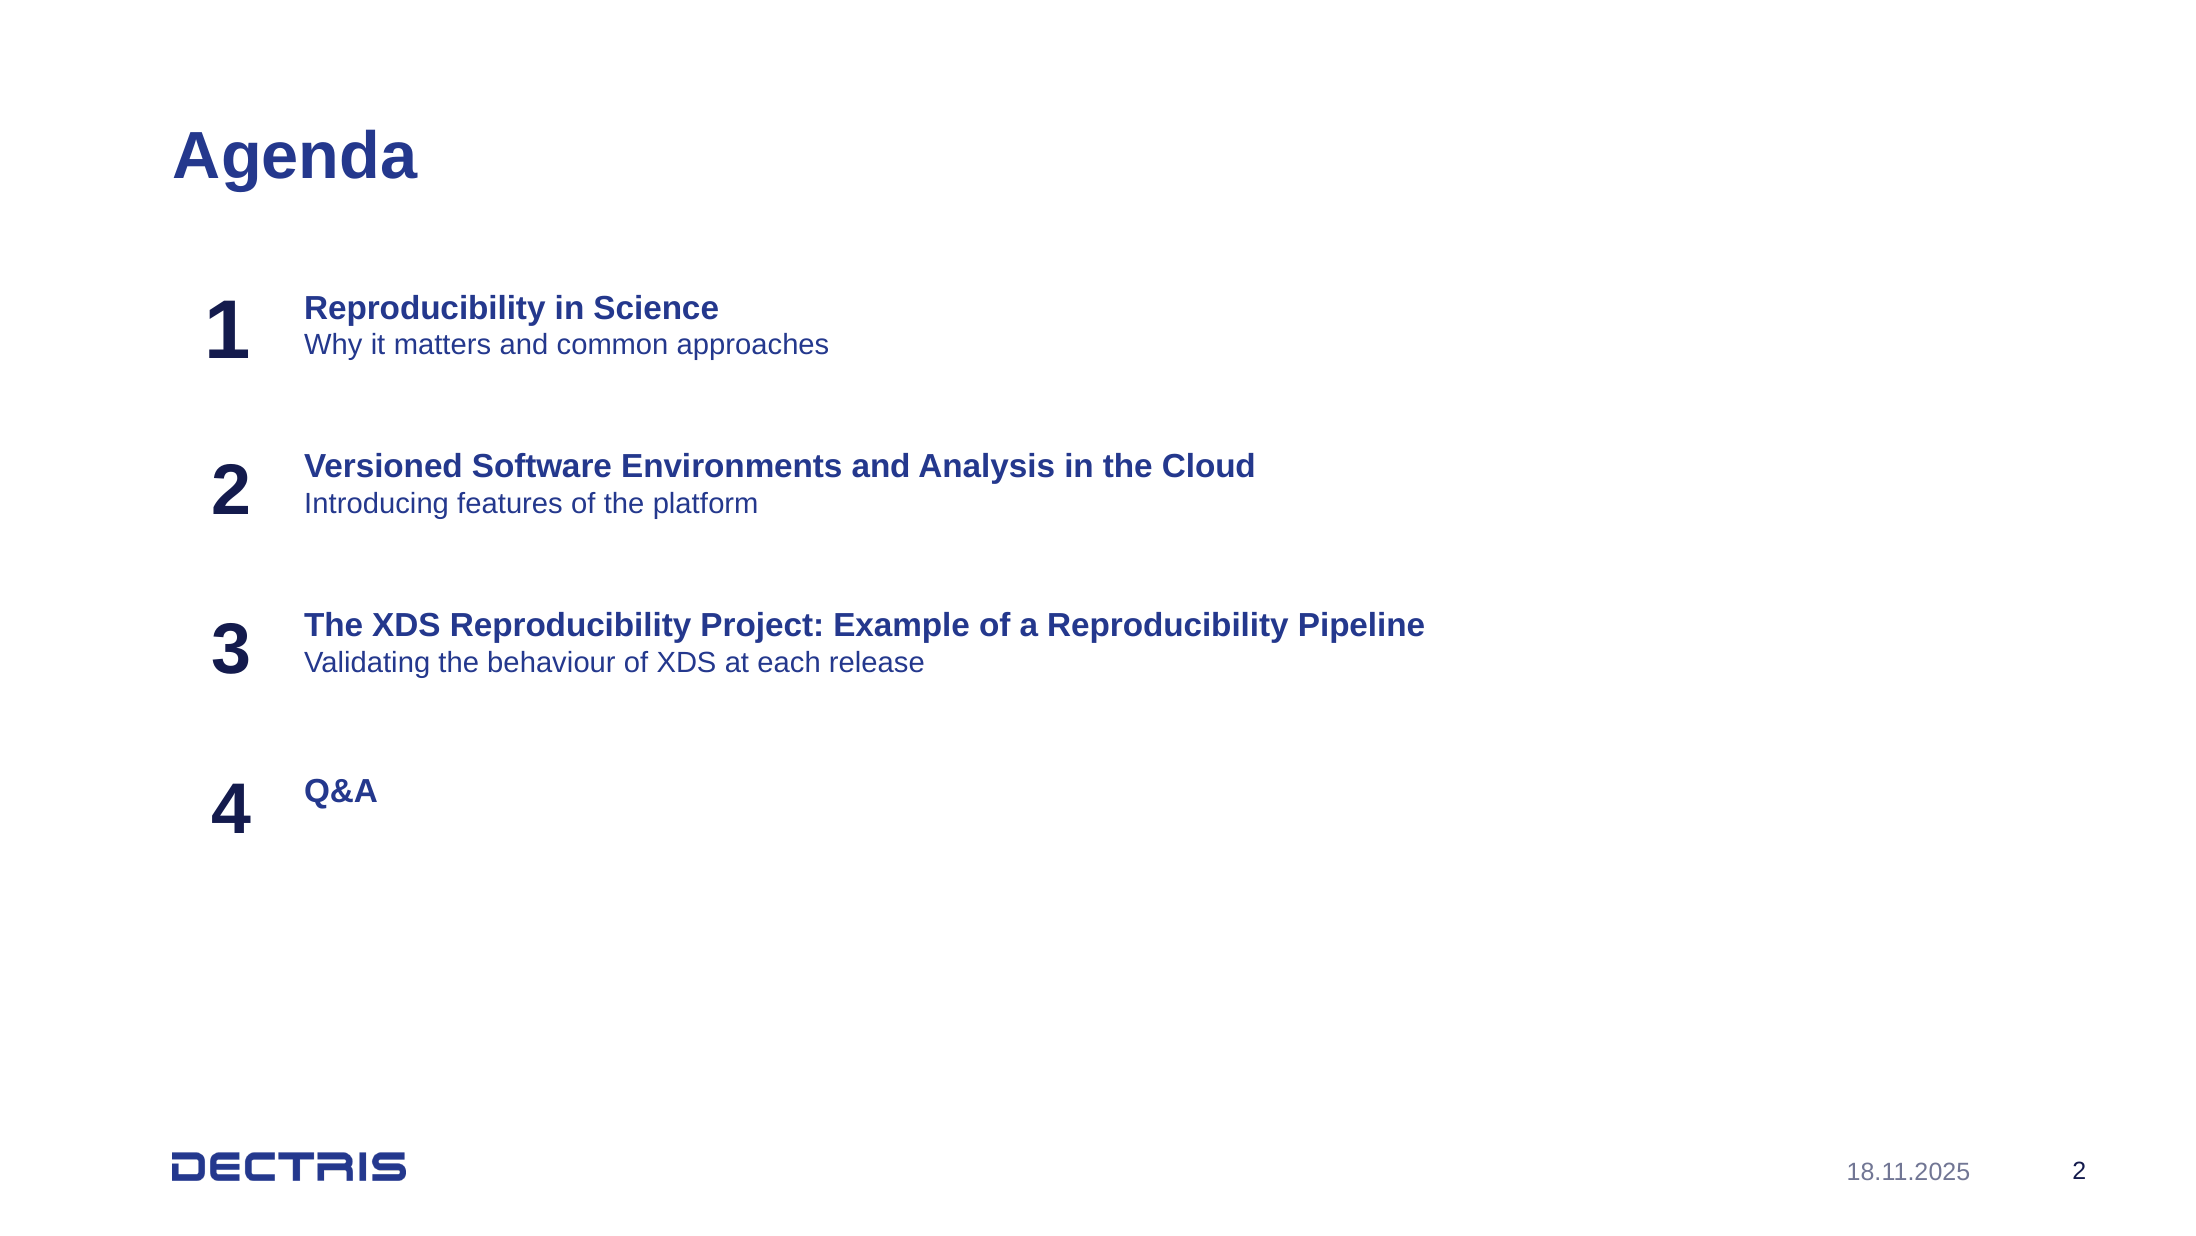

# Agenda
1
Reproducibility in Science
Why it matters and common approaches
2
Versioned Software Environments and Analysis in the Cloud
Introducing features of the platform
3
The XDS Reproducibility Project: Example of a Reproducibility Pipeline
Validating the behaviour of XDS at each release

4
Q&A
2